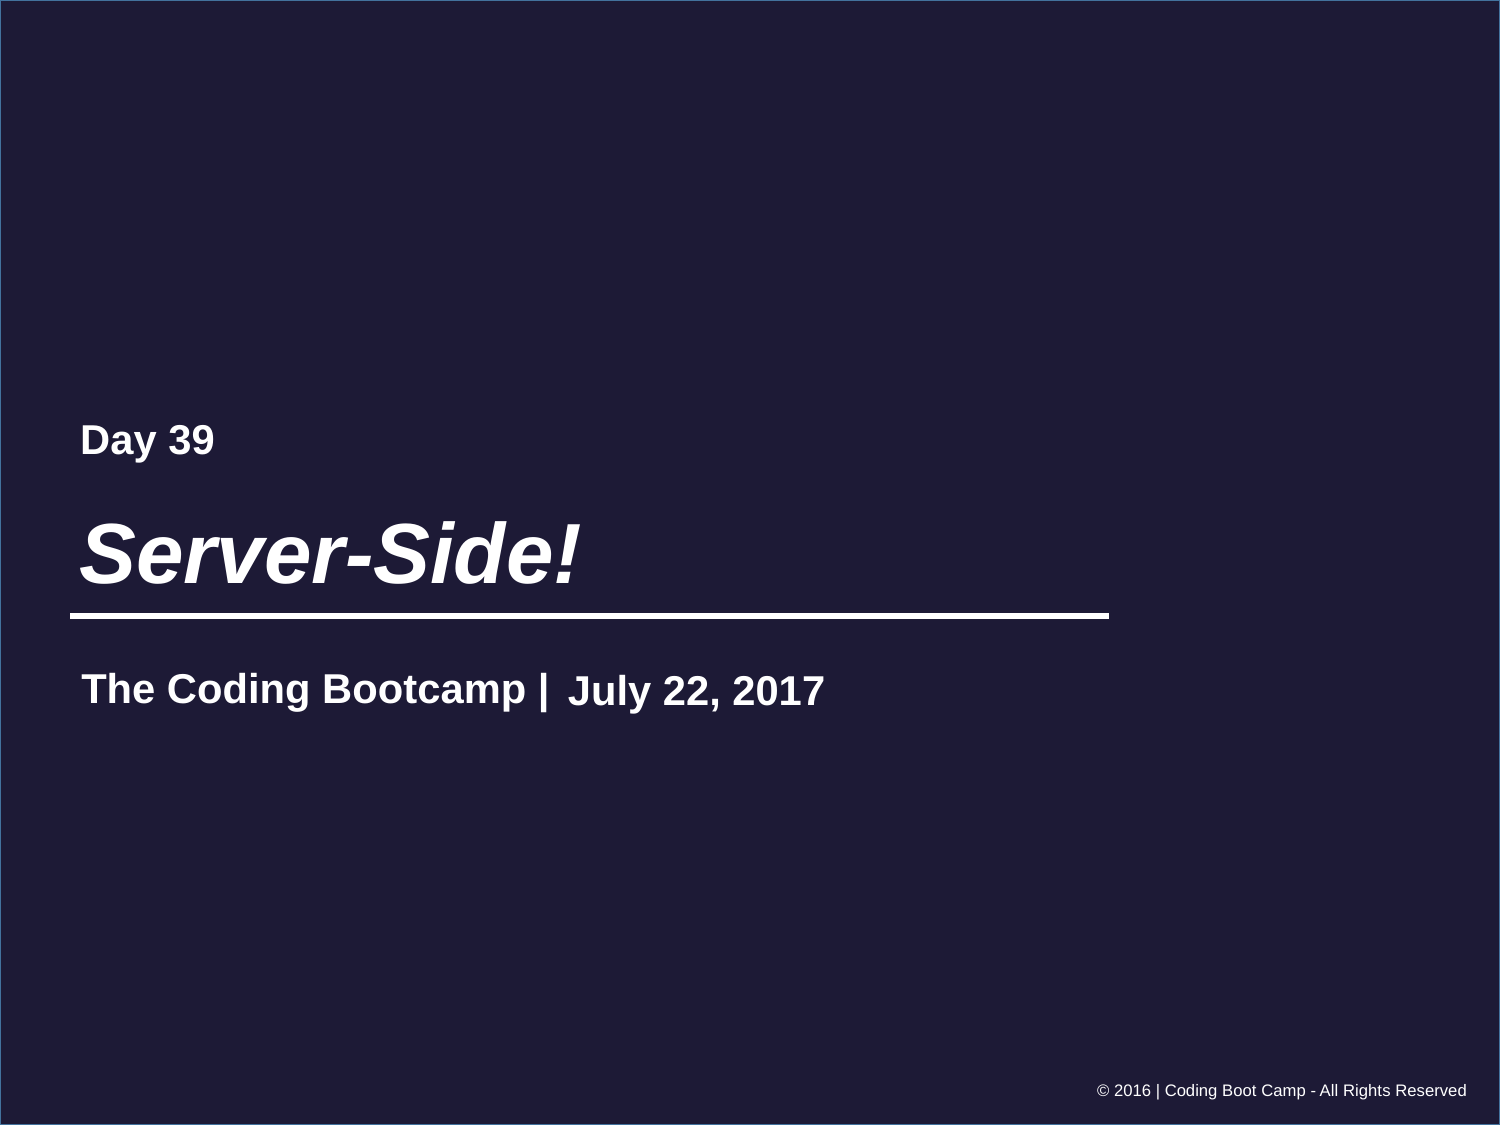

Day 39
# Server-Side!
July 22, 2017